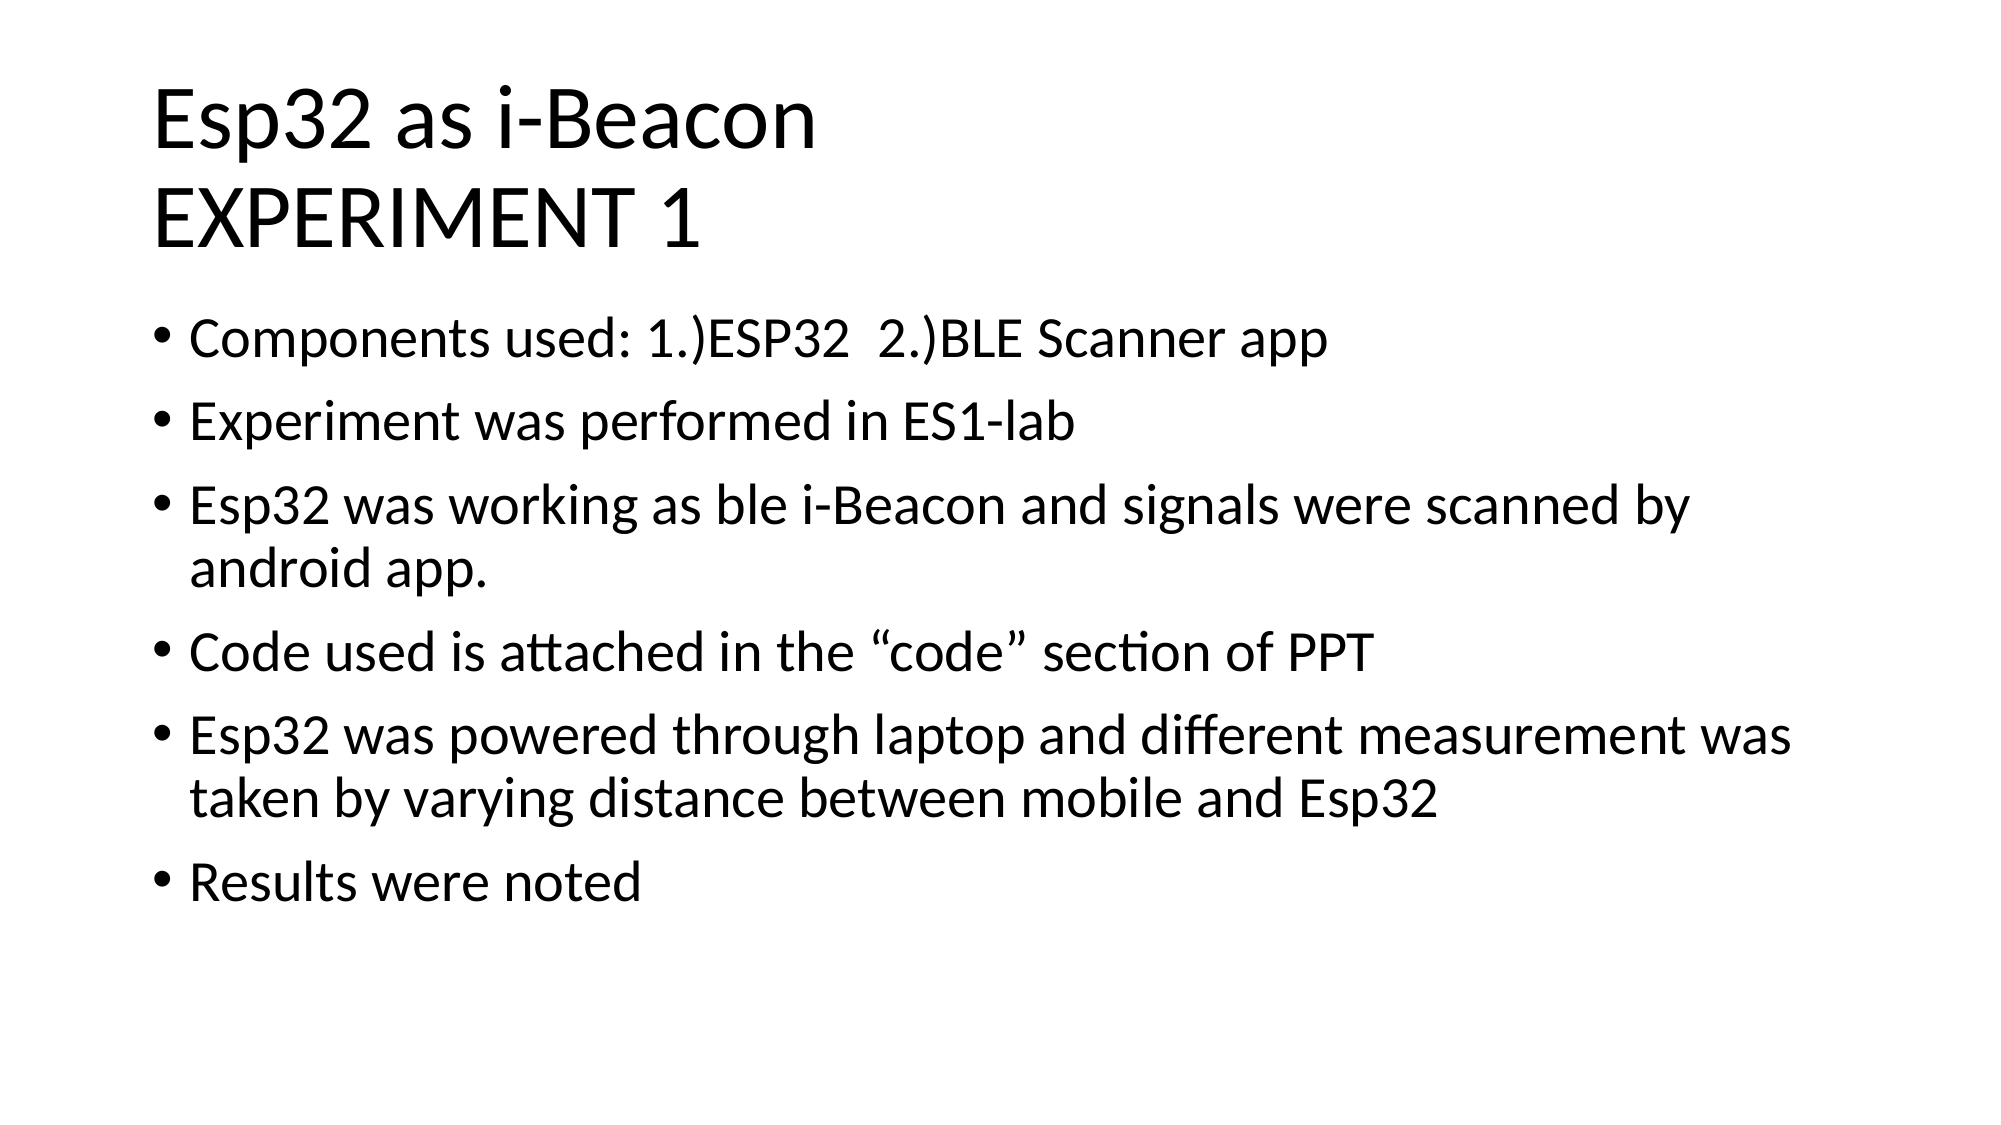

# Esp32 as i-Beacon EXPERIMENT 1
Components used: 1.)ESP32  2.)BLE Scanner app
Experiment was performed in ES1-lab
Esp32 was working as ble i-Beacon and signals were scanned by android app.
Code used is attached in the “code” section of PPT
Esp32 was powered through laptop and different measurement was taken by varying distance between mobile and Esp32
Results were noted